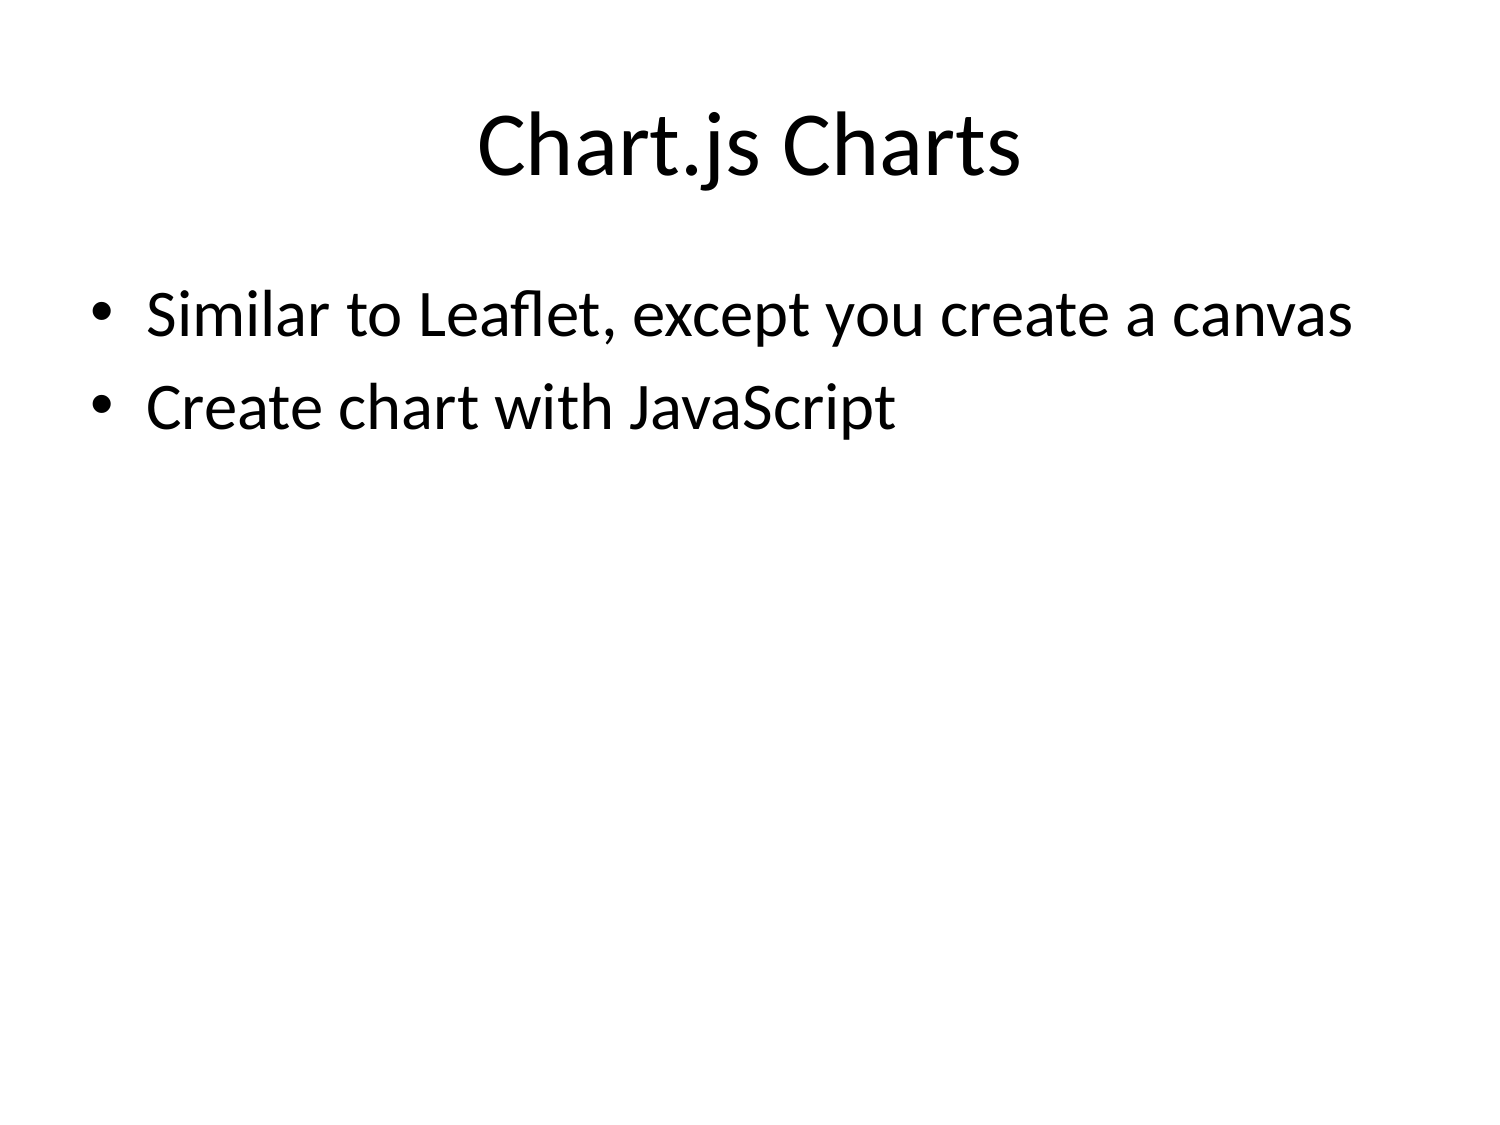

# Chart.js Charts
Similar to Leaflet, except you create a canvas
Create chart with JavaScript